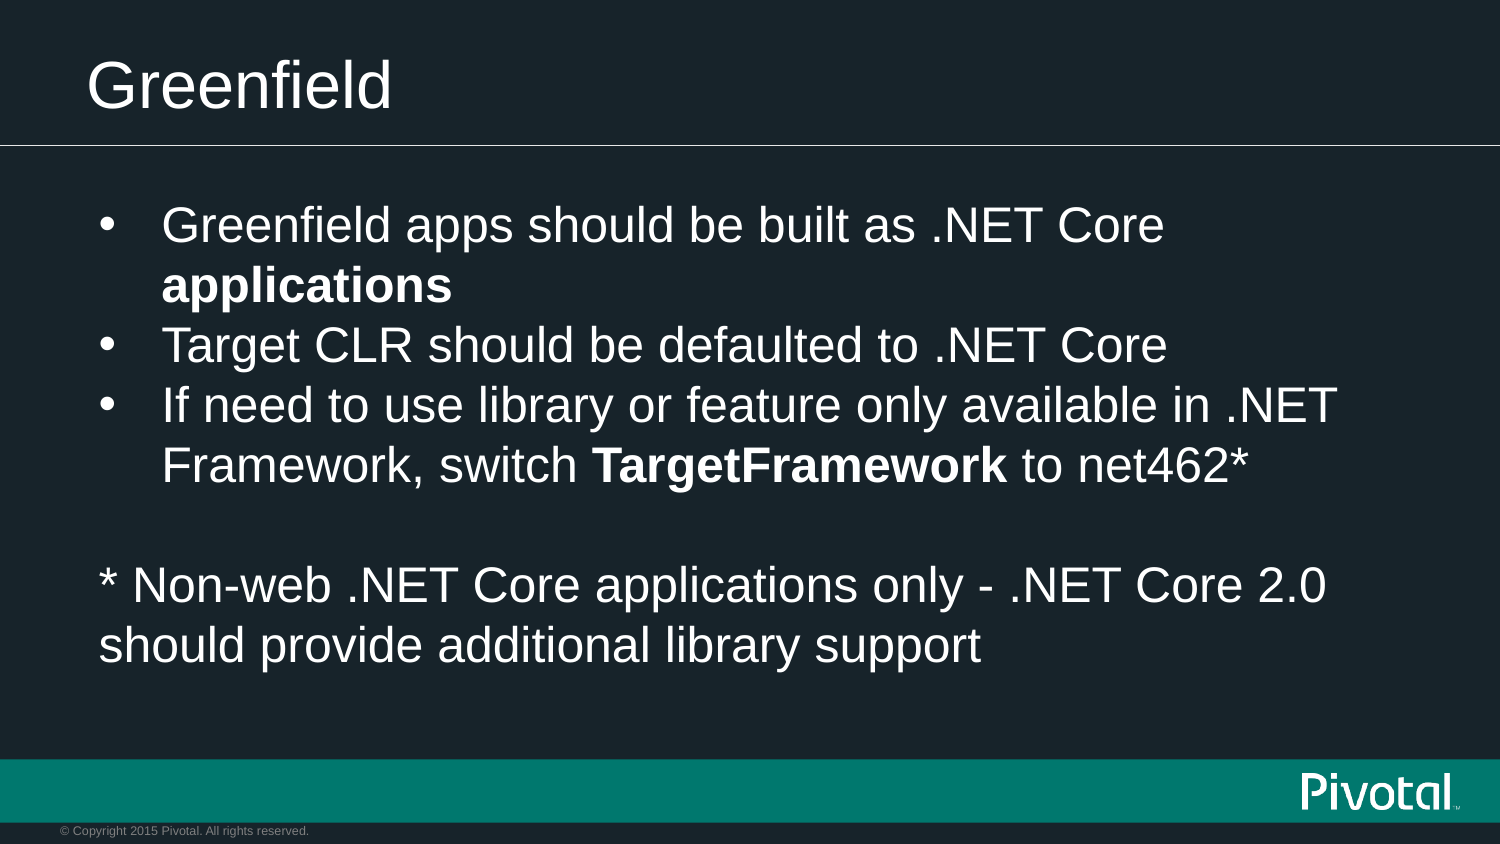

# Greenfield
Greenfield apps should be built as .NET Core applications
Target CLR should be defaulted to .NET Core
If need to use library or feature only available in .NET Framework, switch TargetFramework to net462*

* Non-web .NET Core applications only - .NET Core 2.0 should provide additional library support